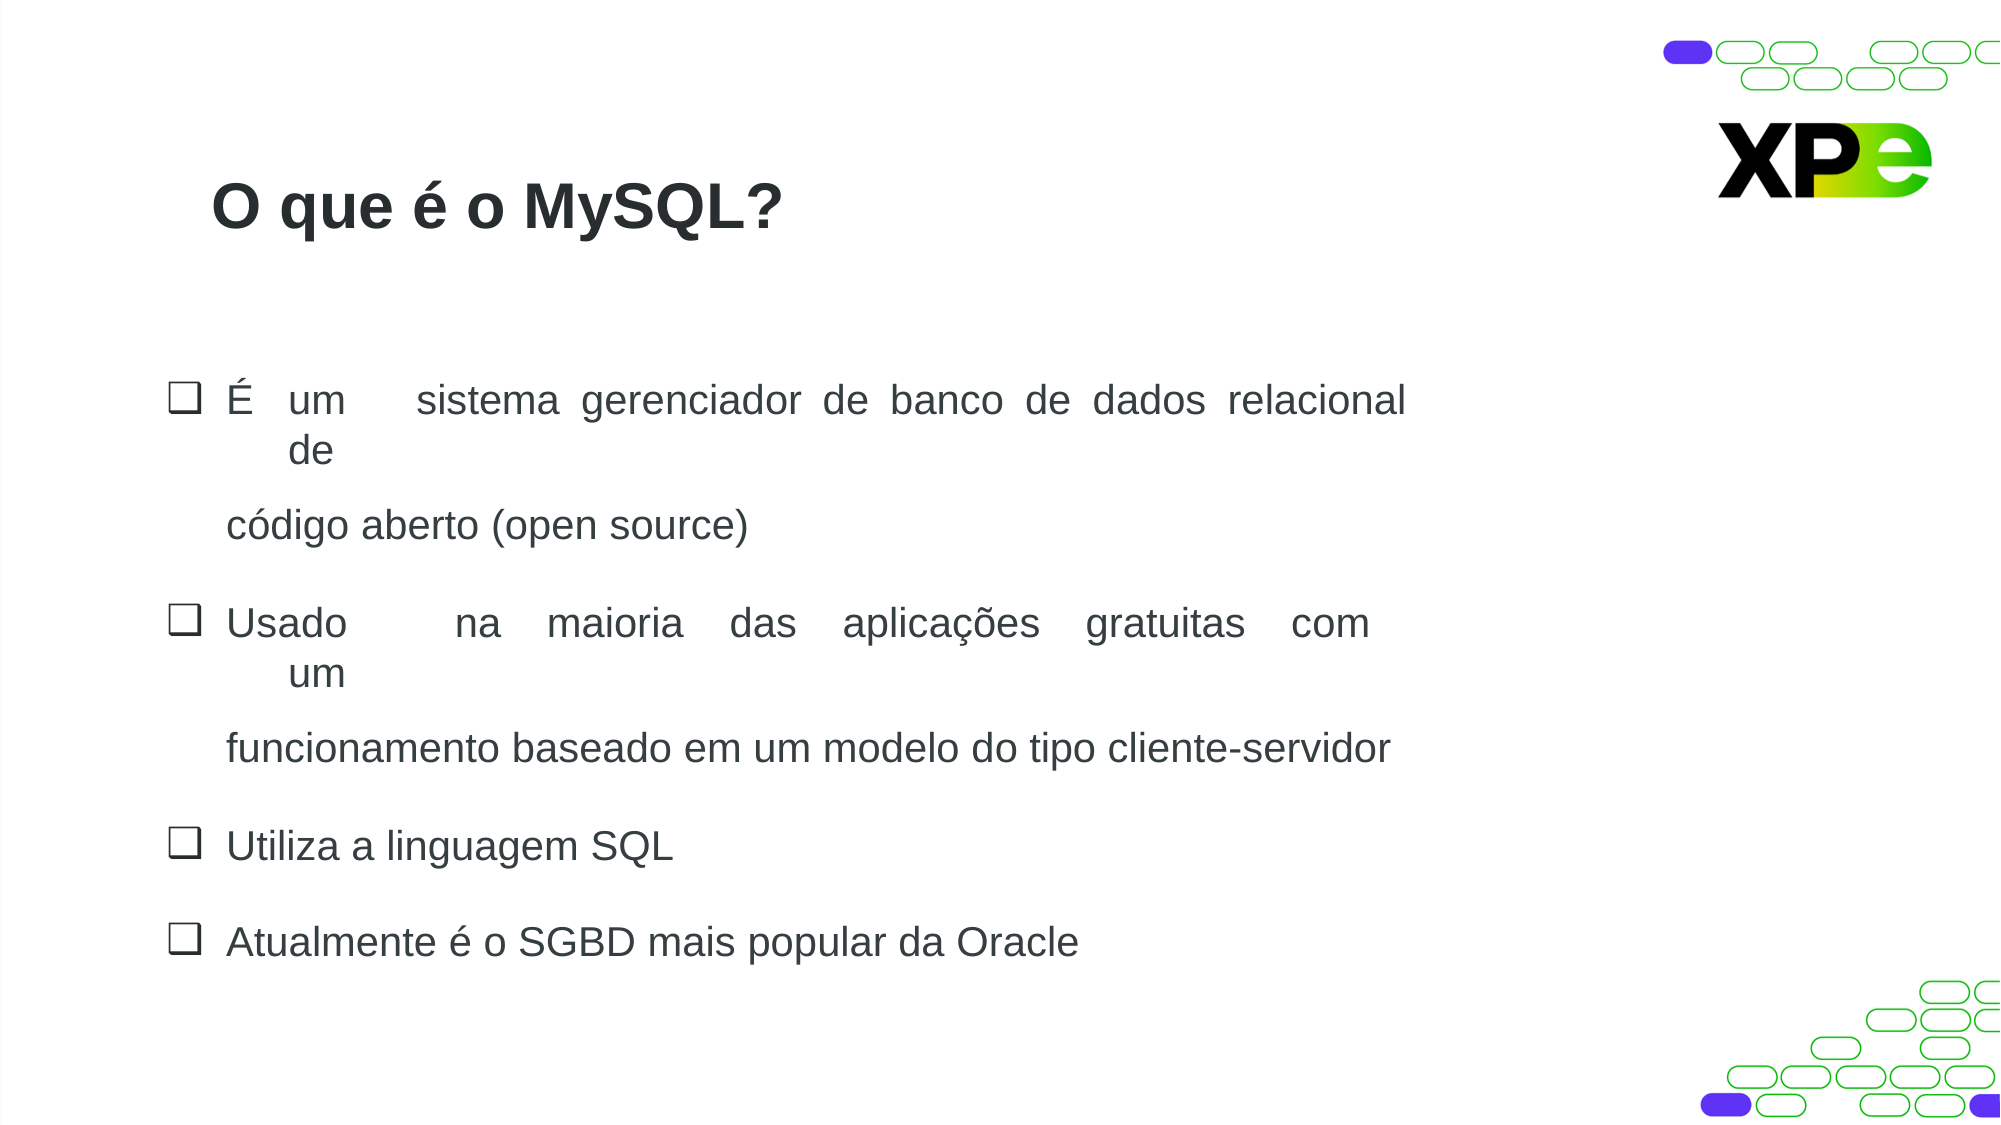

# O que é o MySQL?
É	um	sistema	gerenciador	de	banco	de	dados	relacional	de
código aberto (open source)

Usado	na	maioria	das	aplicações	gratuitas	com	um
funcionamento baseado em um modelo do tipo cliente-servidor

Utiliza a linguagem SQL
Atualmente é o SGBD mais popular da Oracle